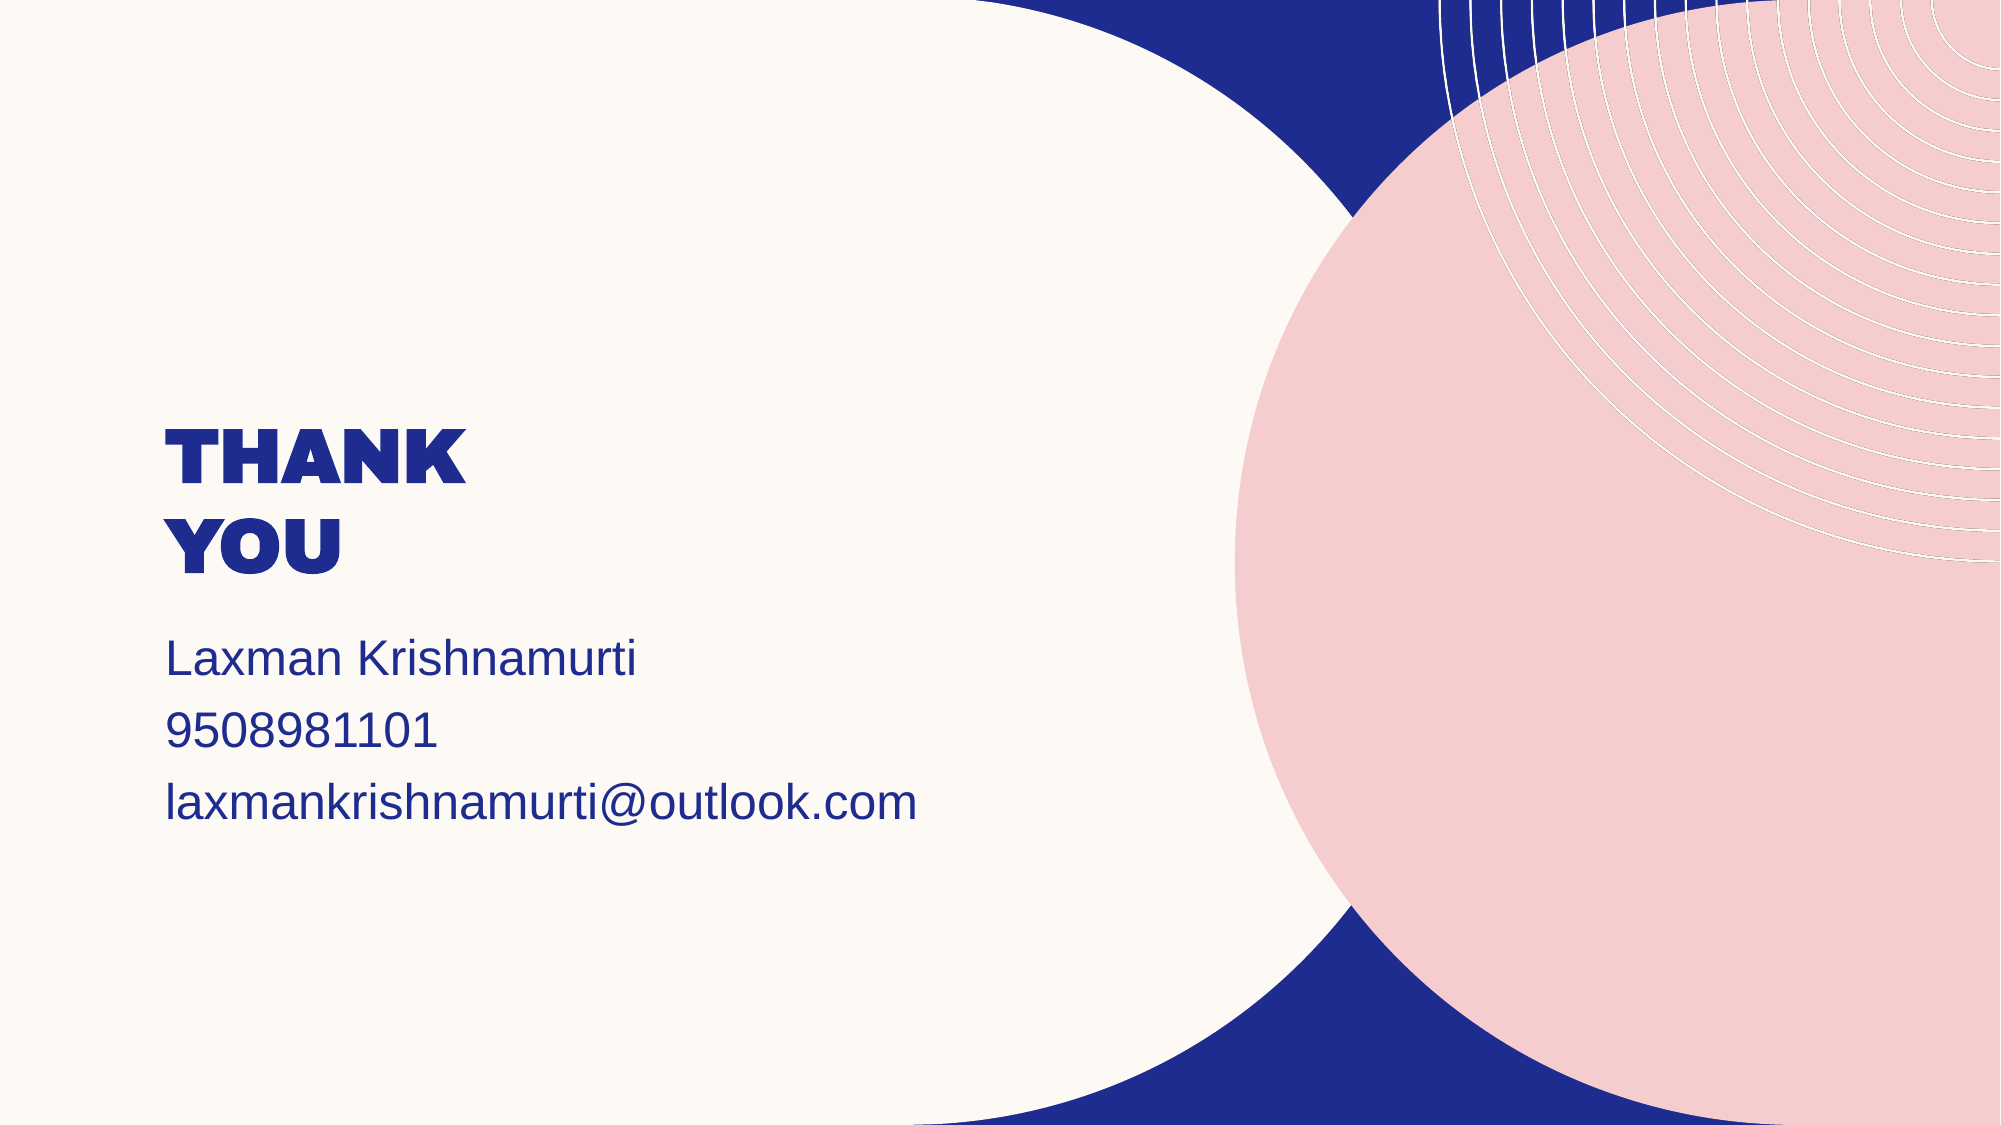

# Thank you
Laxman Krishnamurti
9508981101
laxmankrishnamurti@outlook.com